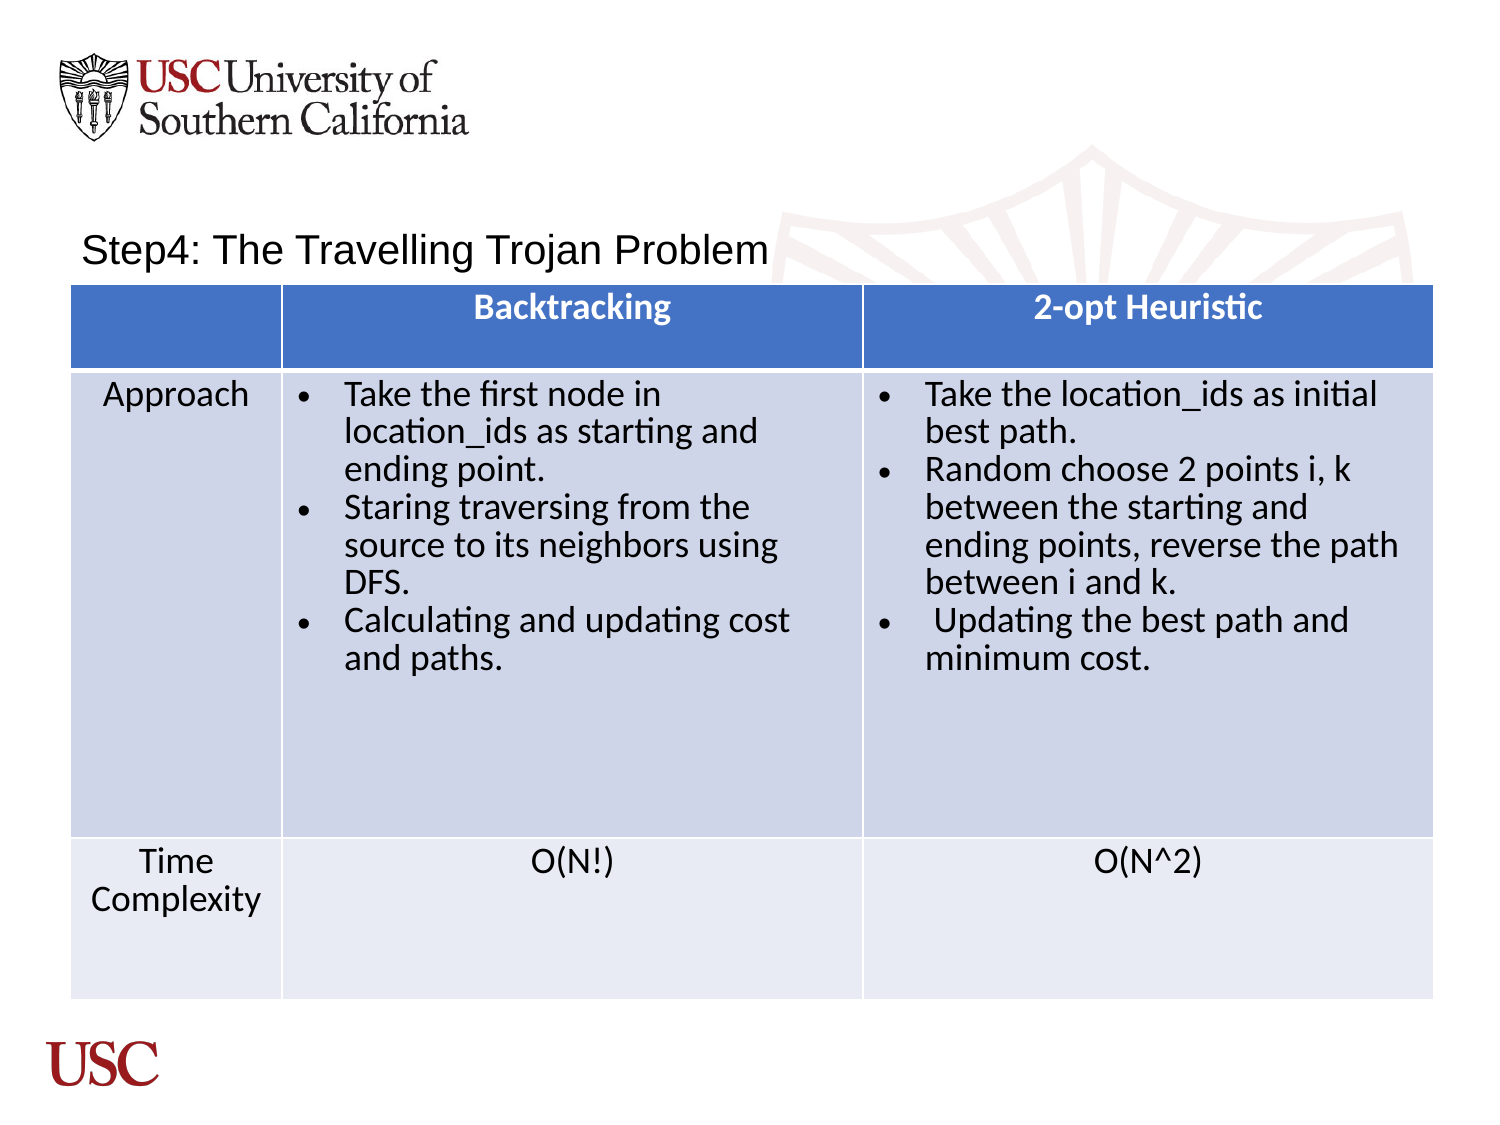

Step4: The Travelling Trojan Problem
|  | Backtracking | 2-opt Heuristic |
| --- | --- | --- |
| Approach | Take the first node in location\_ids as starting and ending point. Staring traversing from the source to its neighbors using DFS. Calculating and updating cost and paths. | Take the location\_ids as initial best path. Random choose 2 points i, k between the starting and ending points, reverse the path between i and k. Updating the best path and minimum cost. |
| Time Complexity | O(N!) | O(N^2) |